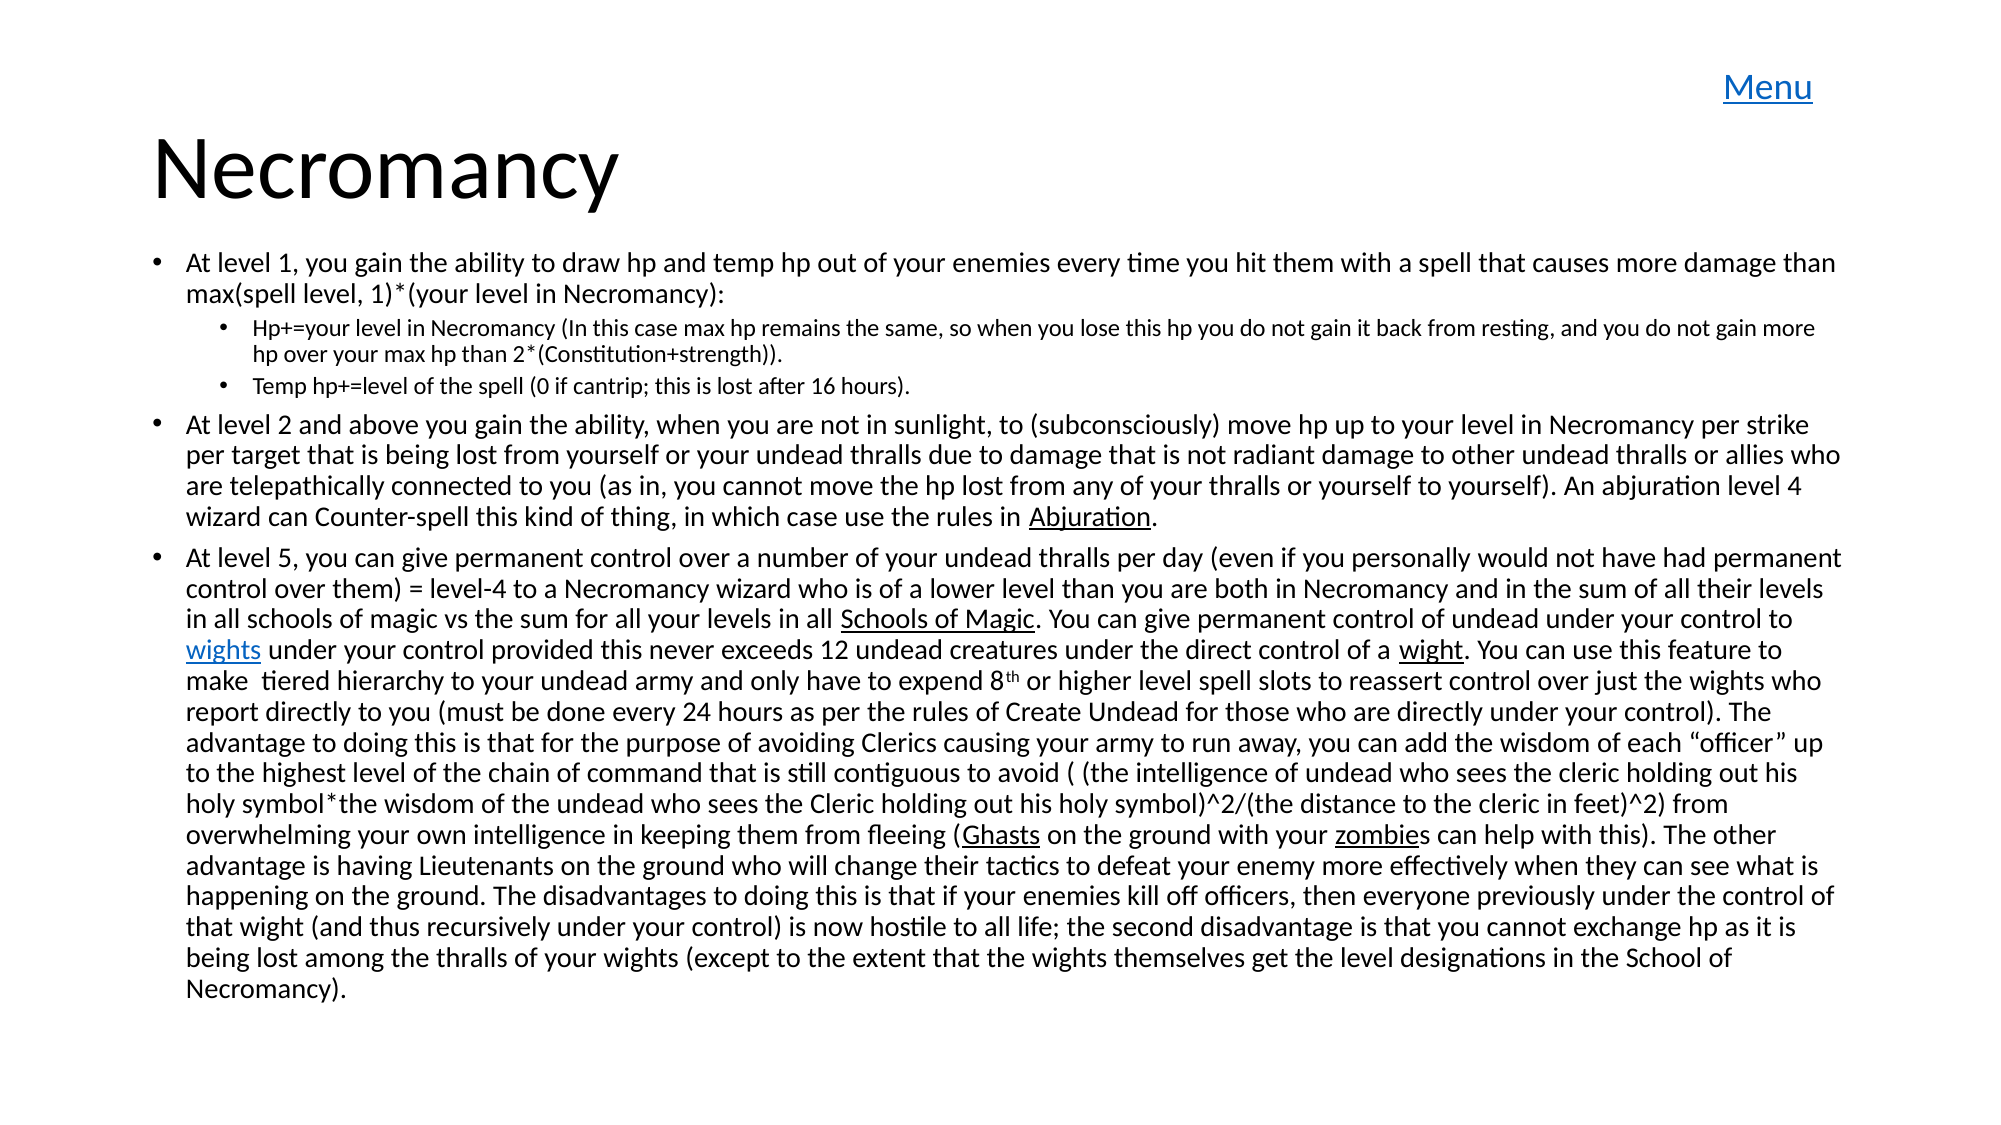

Menu
# Necromancy
At level 1, you gain the ability to draw hp and temp hp out of your enemies every time you hit them with a spell that causes more damage than max(spell level, 1)*(your level in Necromancy):
Hp+=your level in Necromancy (In this case max hp remains the same, so when you lose this hp you do not gain it back from resting, and you do not gain more hp over your max hp than 2*(Constitution+strength)).
Temp hp+=level of the spell (0 if cantrip; this is lost after 16 hours).
At level 2 and above you gain the ability, when you are not in sunlight, to (subconsciously) move hp up to your level in Necromancy per strike per target that is being lost from yourself or your undead thralls due to damage that is not radiant damage to other undead thralls or allies who are telepathically connected to you (as in, you cannot move the hp lost from any of your thralls or yourself to yourself). An abjuration level 4 wizard can Counter-spell this kind of thing, in which case use the rules in Abjuration.
At level 5, you can give permanent control over a number of your undead thralls per day (even if you personally would not have had permanent control over them) = level-4 to a Necromancy wizard who is of a lower level than you are both in Necromancy and in the sum of all their levels in all schools of magic vs the sum for all your levels in all Schools of Magic. You can give permanent control of undead under your control to wights under your control provided this never exceeds 12 undead creatures under the direct control of a wight. You can use this feature to make  tiered hierarchy to your undead army and only have to expend 8th or higher level spell slots to reassert control over just the wights who report directly to you (must be done every 24 hours as per the rules of Create Undead for those who are directly under your control). The advantage to doing this is that for the purpose of avoiding Clerics causing your army to run away, you can add the wisdom of each “officer” up to the highest level of the chain of command that is still contiguous to avoid ( (the intelligence of undead who sees the cleric holding out his holy symbol*the wisdom of the undead who sees the Cleric holding out his holy symbol)^2/(the distance to the cleric in feet)^2) from overwhelming your own intelligence in keeping them from fleeing (Ghasts on the ground with your zombies can help with this). The other advantage is having Lieutenants on the ground who will change their tactics to defeat your enemy more effectively when they can see what is happening on the ground. The disadvantages to doing this is that if your enemies kill off officers, then everyone previously under the control of that wight (and thus recursively under your control) is now hostile to all life; the second disadvantage is that you cannot exchange hp as it is being lost among the thralls of your wights (except to the extent that the wights themselves get the level designations in the School of Necromancy).